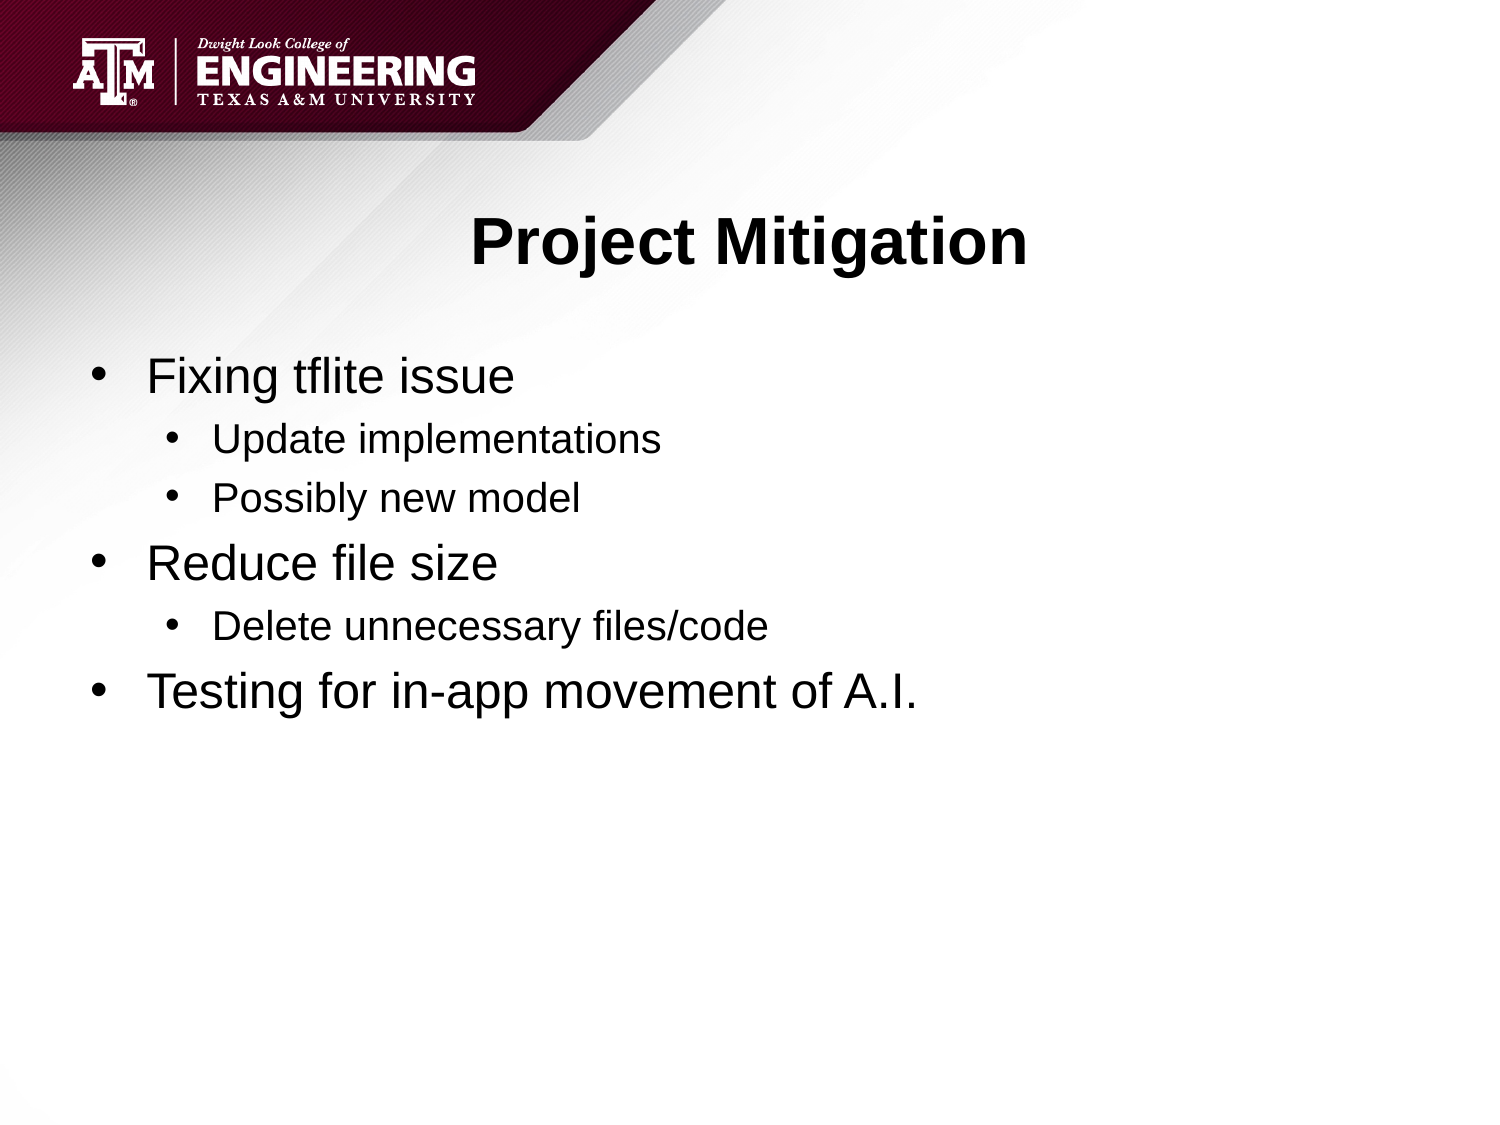

# Project Mitigation
Fixing tflite issue
Update implementations
Possibly new model
Reduce file size
Delete unnecessary files/code
Testing for in-app movement of A.I.